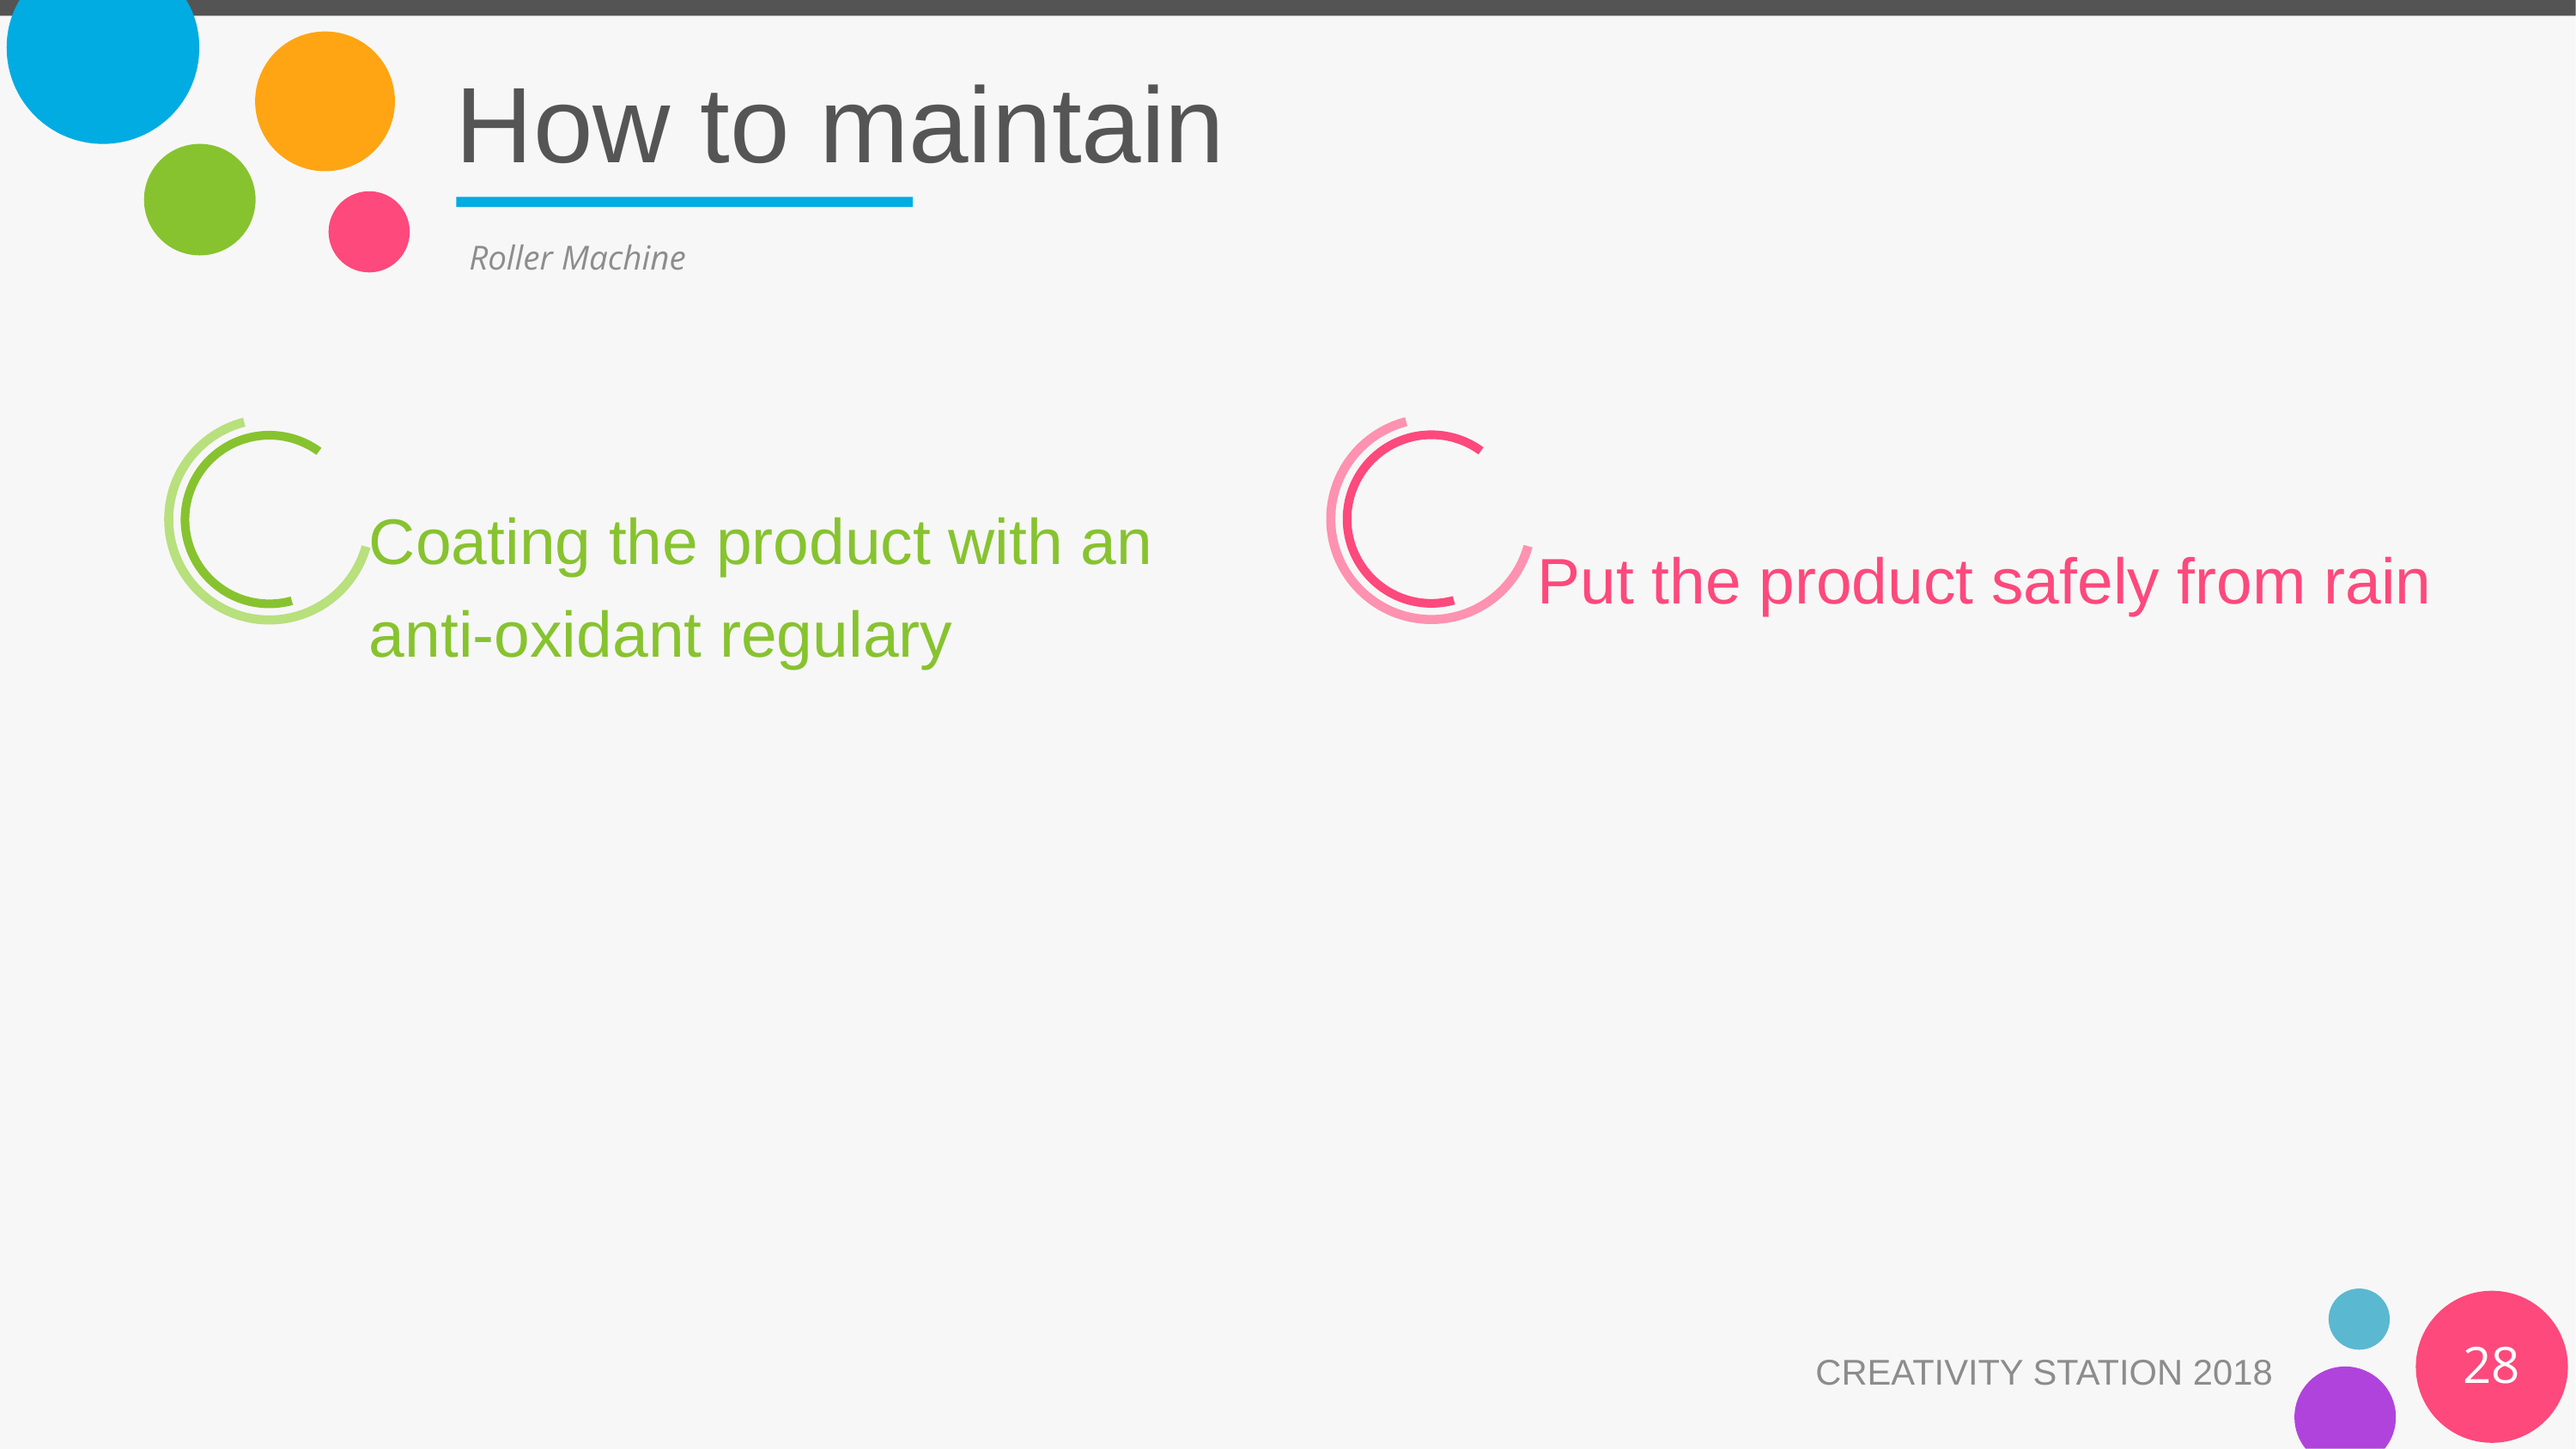

# How to maintain
Roller Machine
Put the product safely from rain
Coating the product with an anti-oxidant regulary
28
CREATIVITY STATION 2018